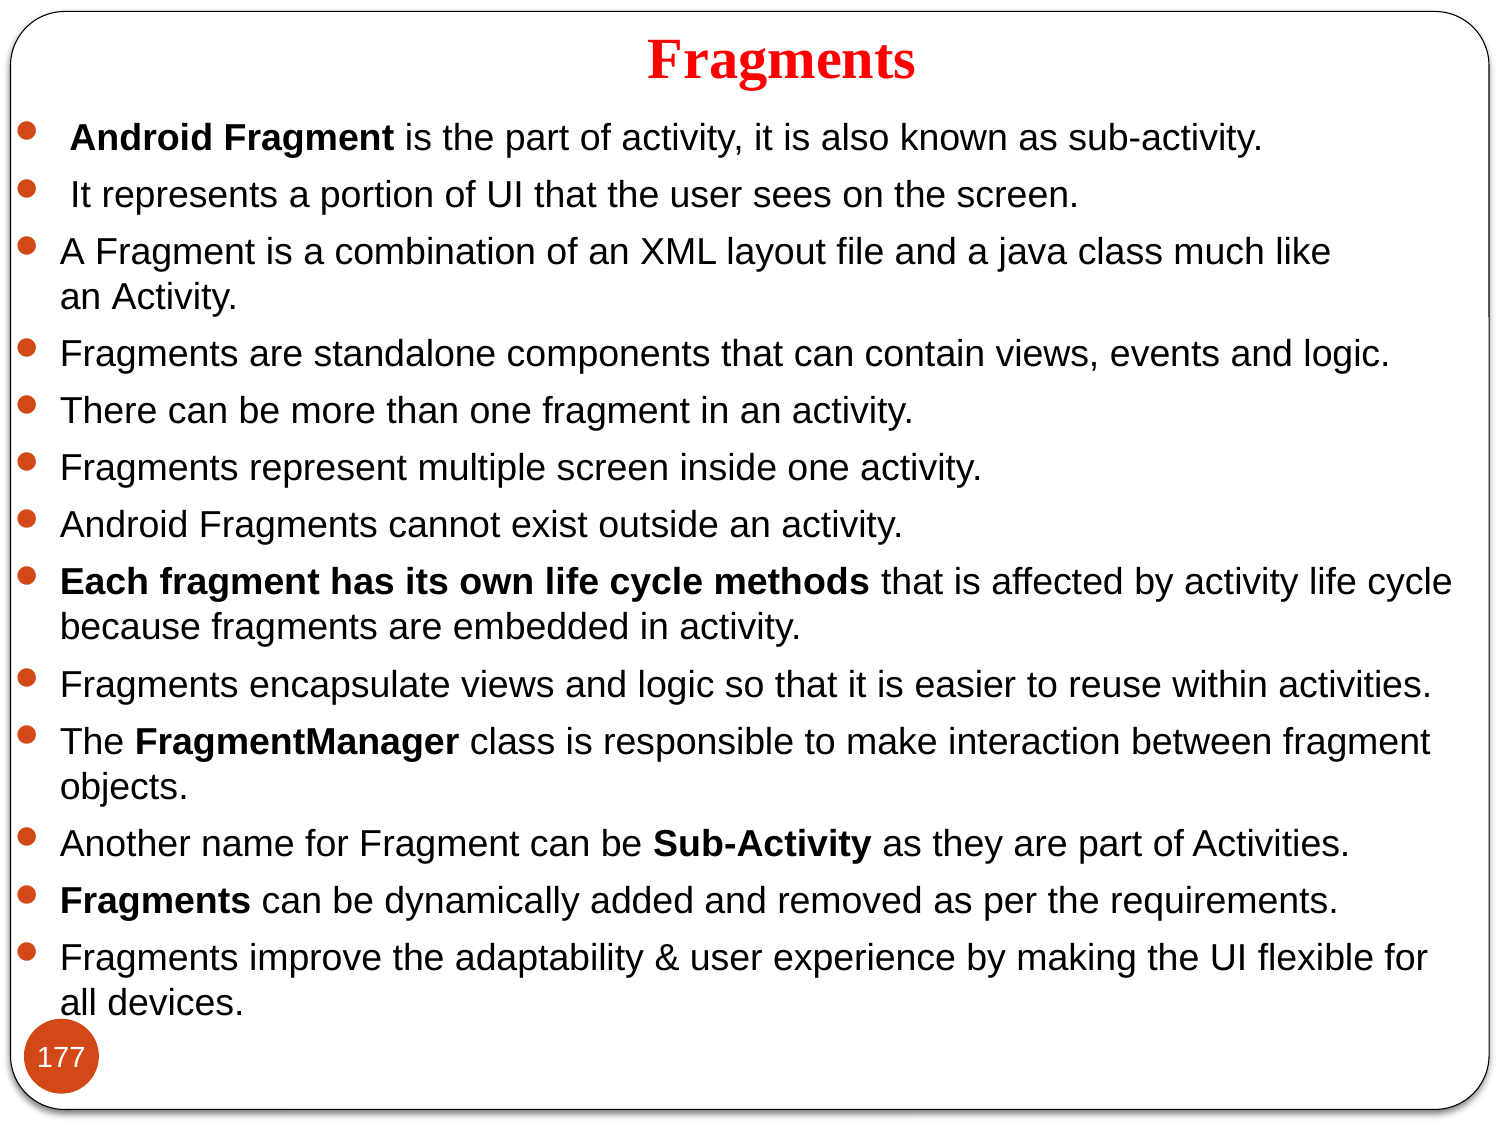

# Fragments
 Android Fragment is the part of activity, it is also known as sub-activity.
 It represents a portion of UI that the user sees on the screen.
A Fragment is a combination of an XML layout file and a java class much like an Activity.
Fragments are standalone components that can contain views, events and logic.
There can be more than one fragment in an activity.
Fragments represent multiple screen inside one activity.
Android Fragments cannot exist outside an activity.
Each fragment has its own life cycle methods that is affected by activity life cycle because fragments are embedded in activity.
Fragments encapsulate views and logic so that it is easier to reuse within activities.
The FragmentManager class is responsible to make interaction between fragment objects.
Another name for Fragment can be Sub-Activity as they are part of Activities.
Fragments can be dynamically added and removed as per the requirements.
Fragments improve the adaptability & user experience by making the UI flexible for all devices.

177